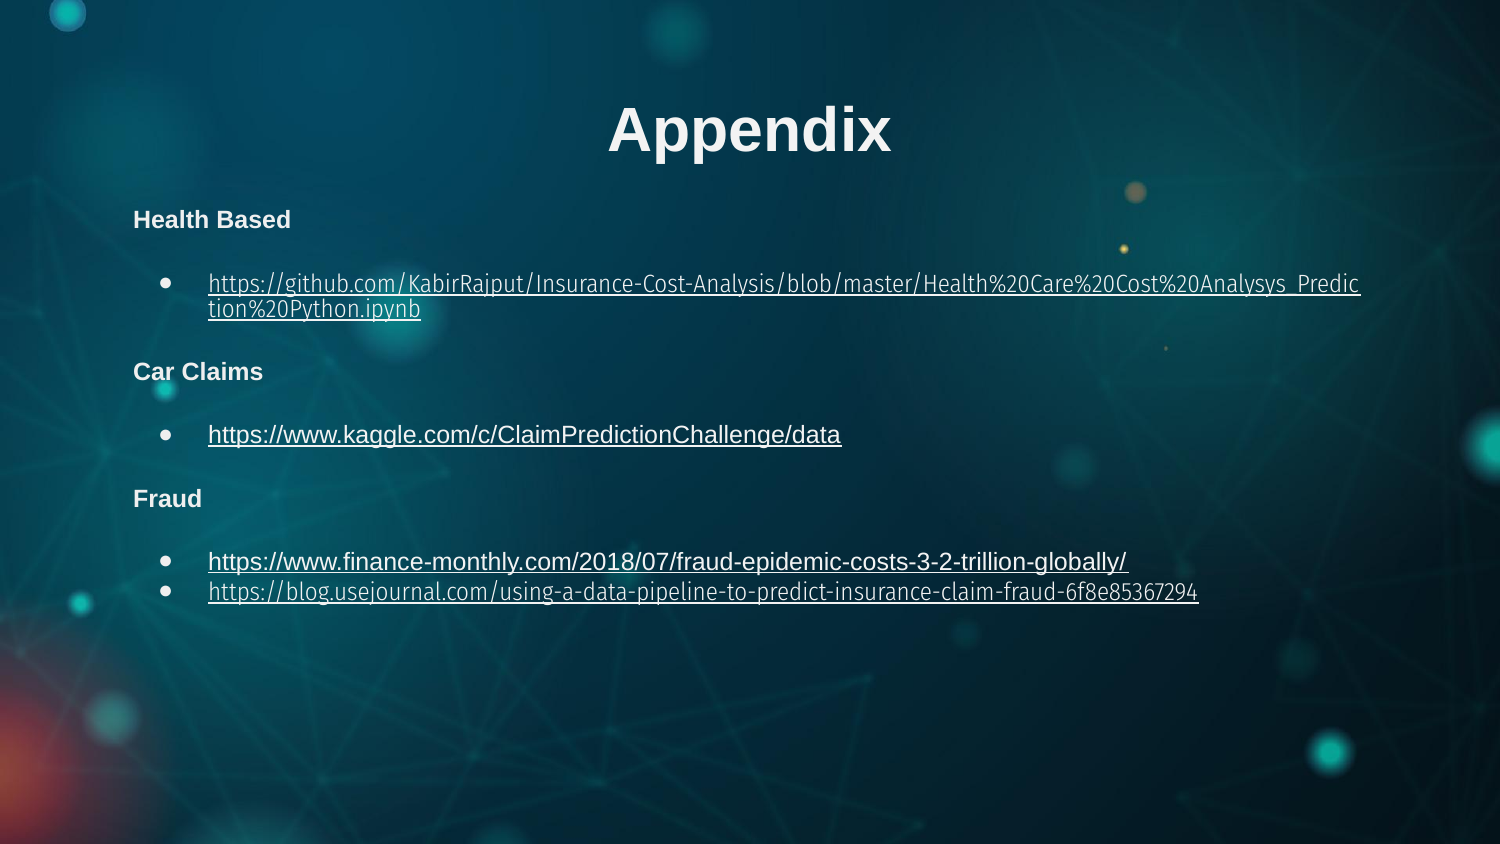

# Appendix
Health Based
https://github.com/KabirRajput/Insurance-Cost-Analysis/blob/master/Health%20Care%20Cost%20Analysys_Prediction%20Python.ipynb
Car Claims
https://www.kaggle.com/c/ClaimPredictionChallenge/data
Fraud
https://www.finance-monthly.com/2018/07/fraud-epidemic-costs-3-2-trillion-globally/
https://blog.usejournal.com/using-a-data-pipeline-to-predict-insurance-claim-fraud-6f8e85367294